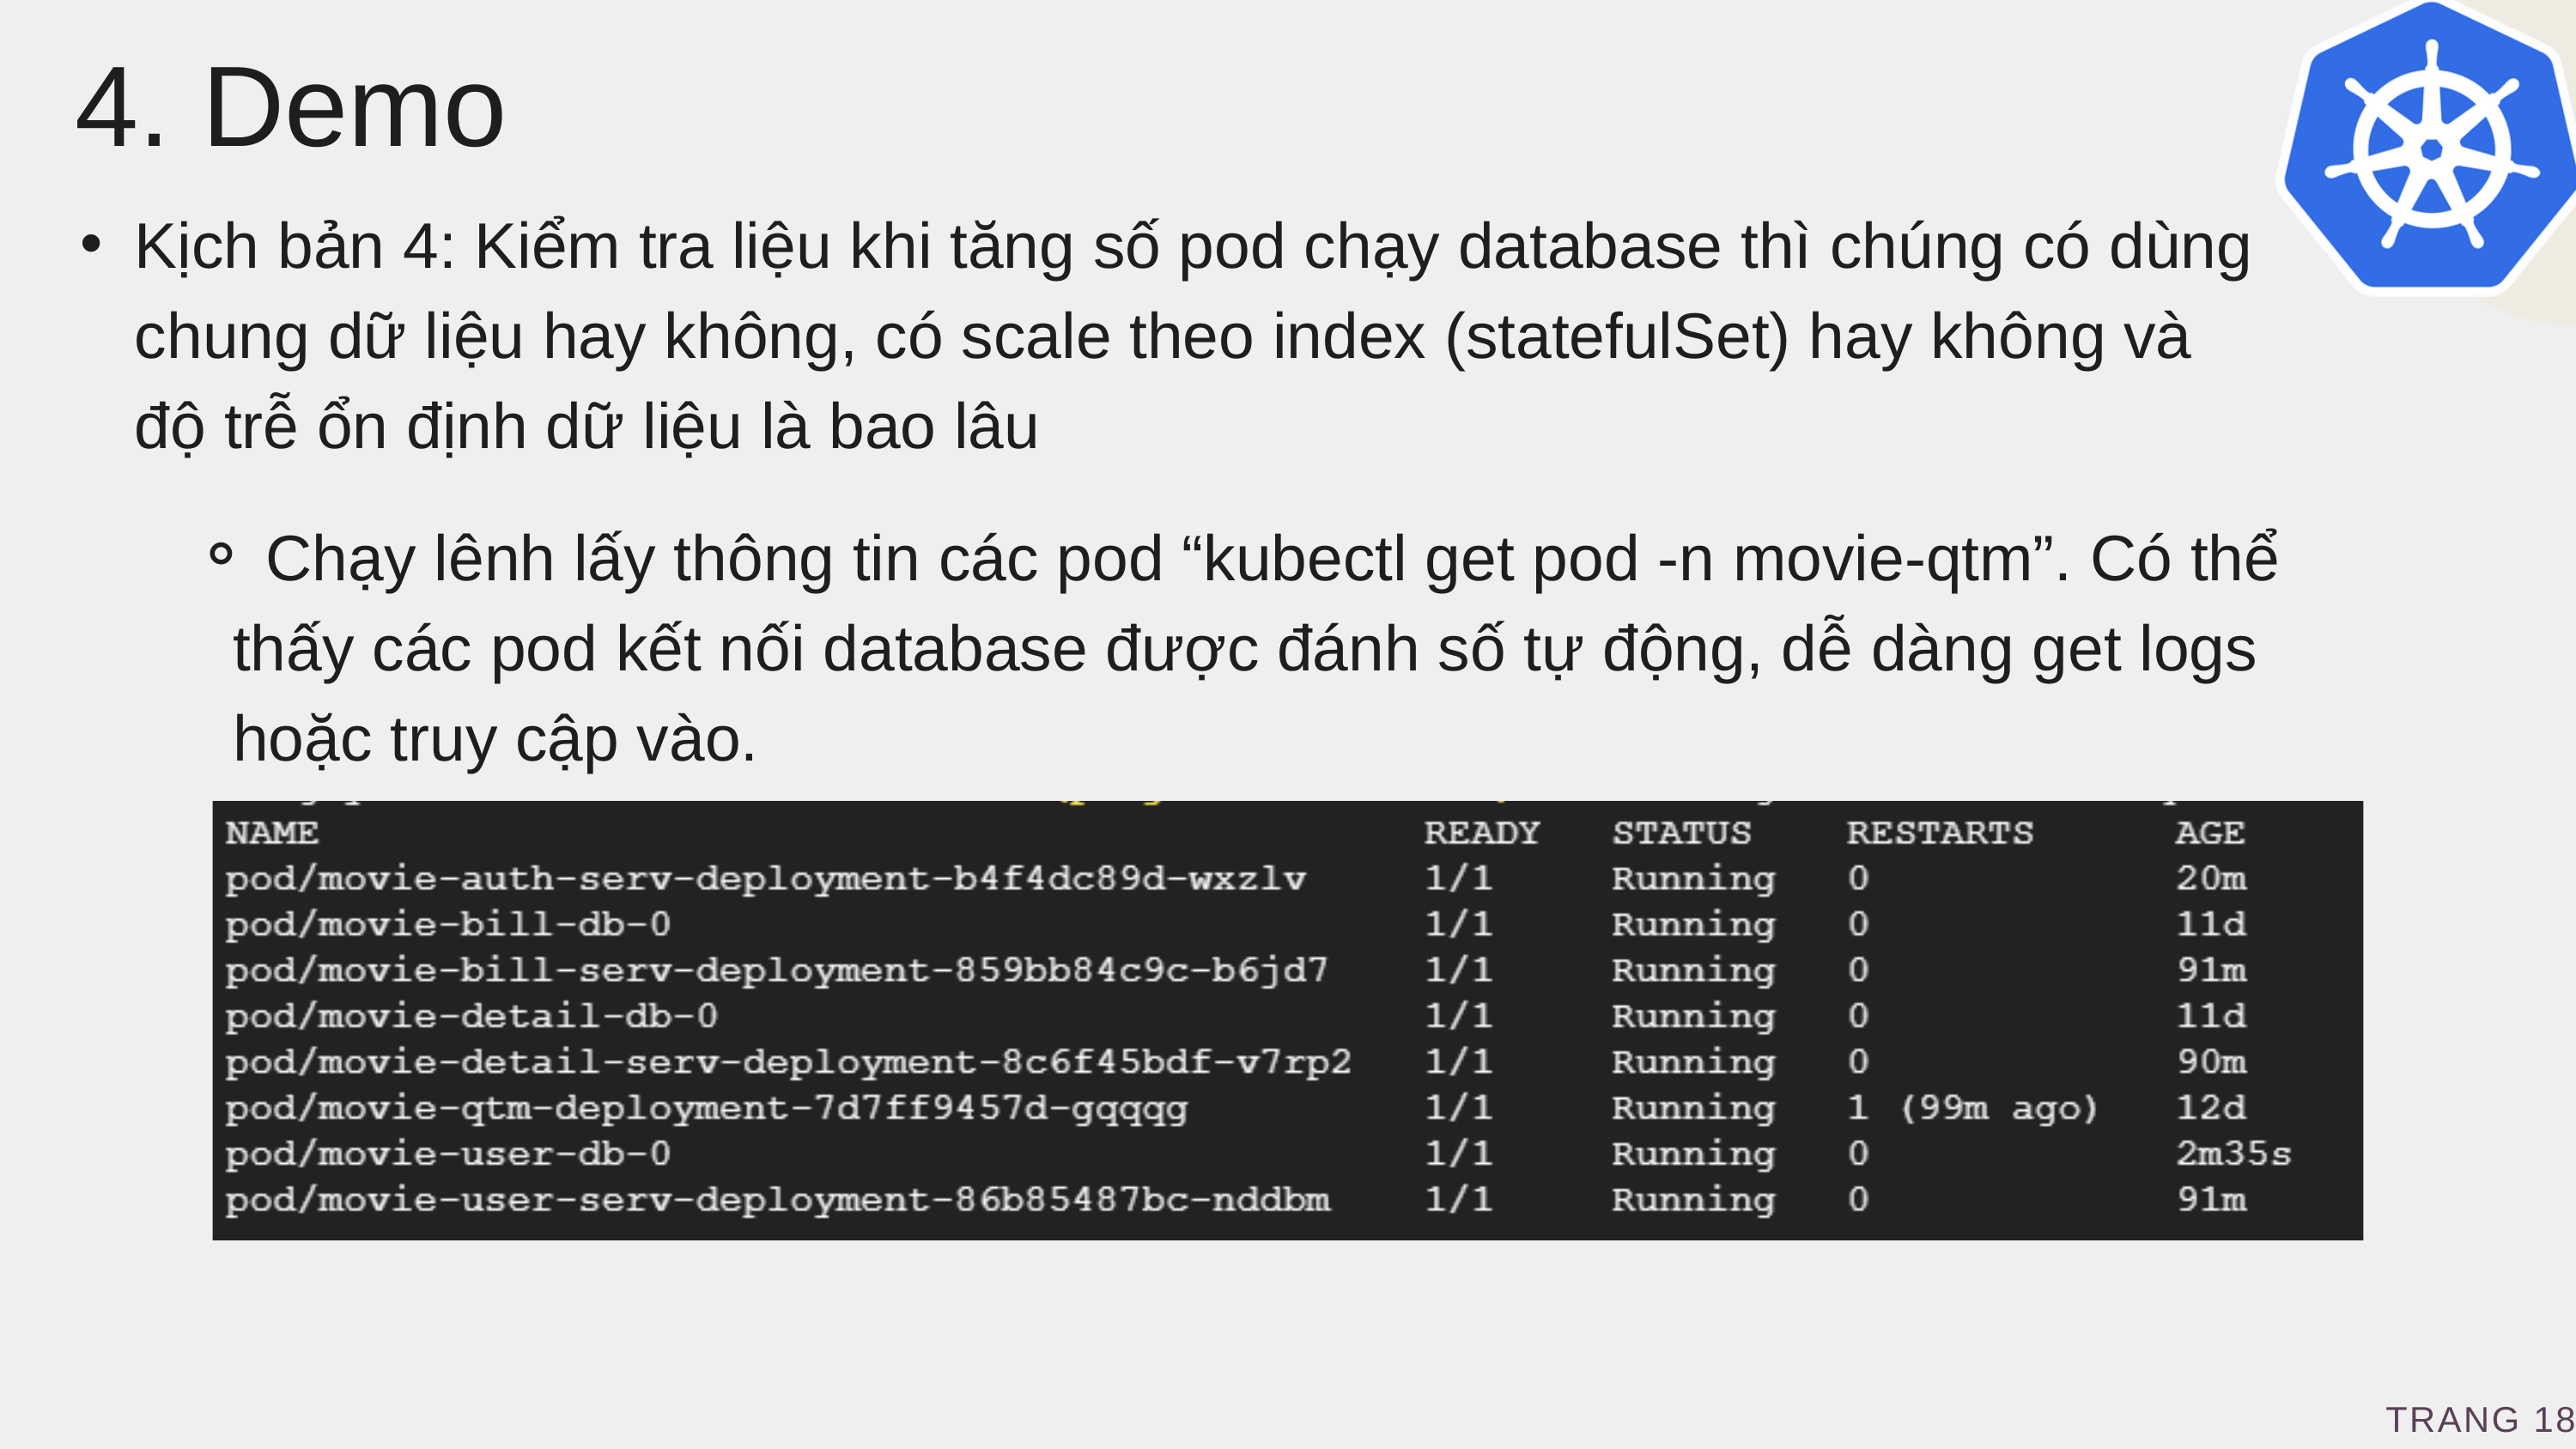

4. Demo
Kịch bản 4: Kiểm tra liệu khi tăng số pod chạy database thì chúng có dùng chung dữ liệu hay không, có scale theo index (statefulSet) hay không và độ trễ ổn định dữ liệu là bao lâu
 Chạy lênh lấy thông tin các pod “kubectl get pod -n movie-qtm”. Có thể thấy các pod kết nối database được đánh số tự động, dễ dàng get logs hoặc truy cập vào.

TRANG 18